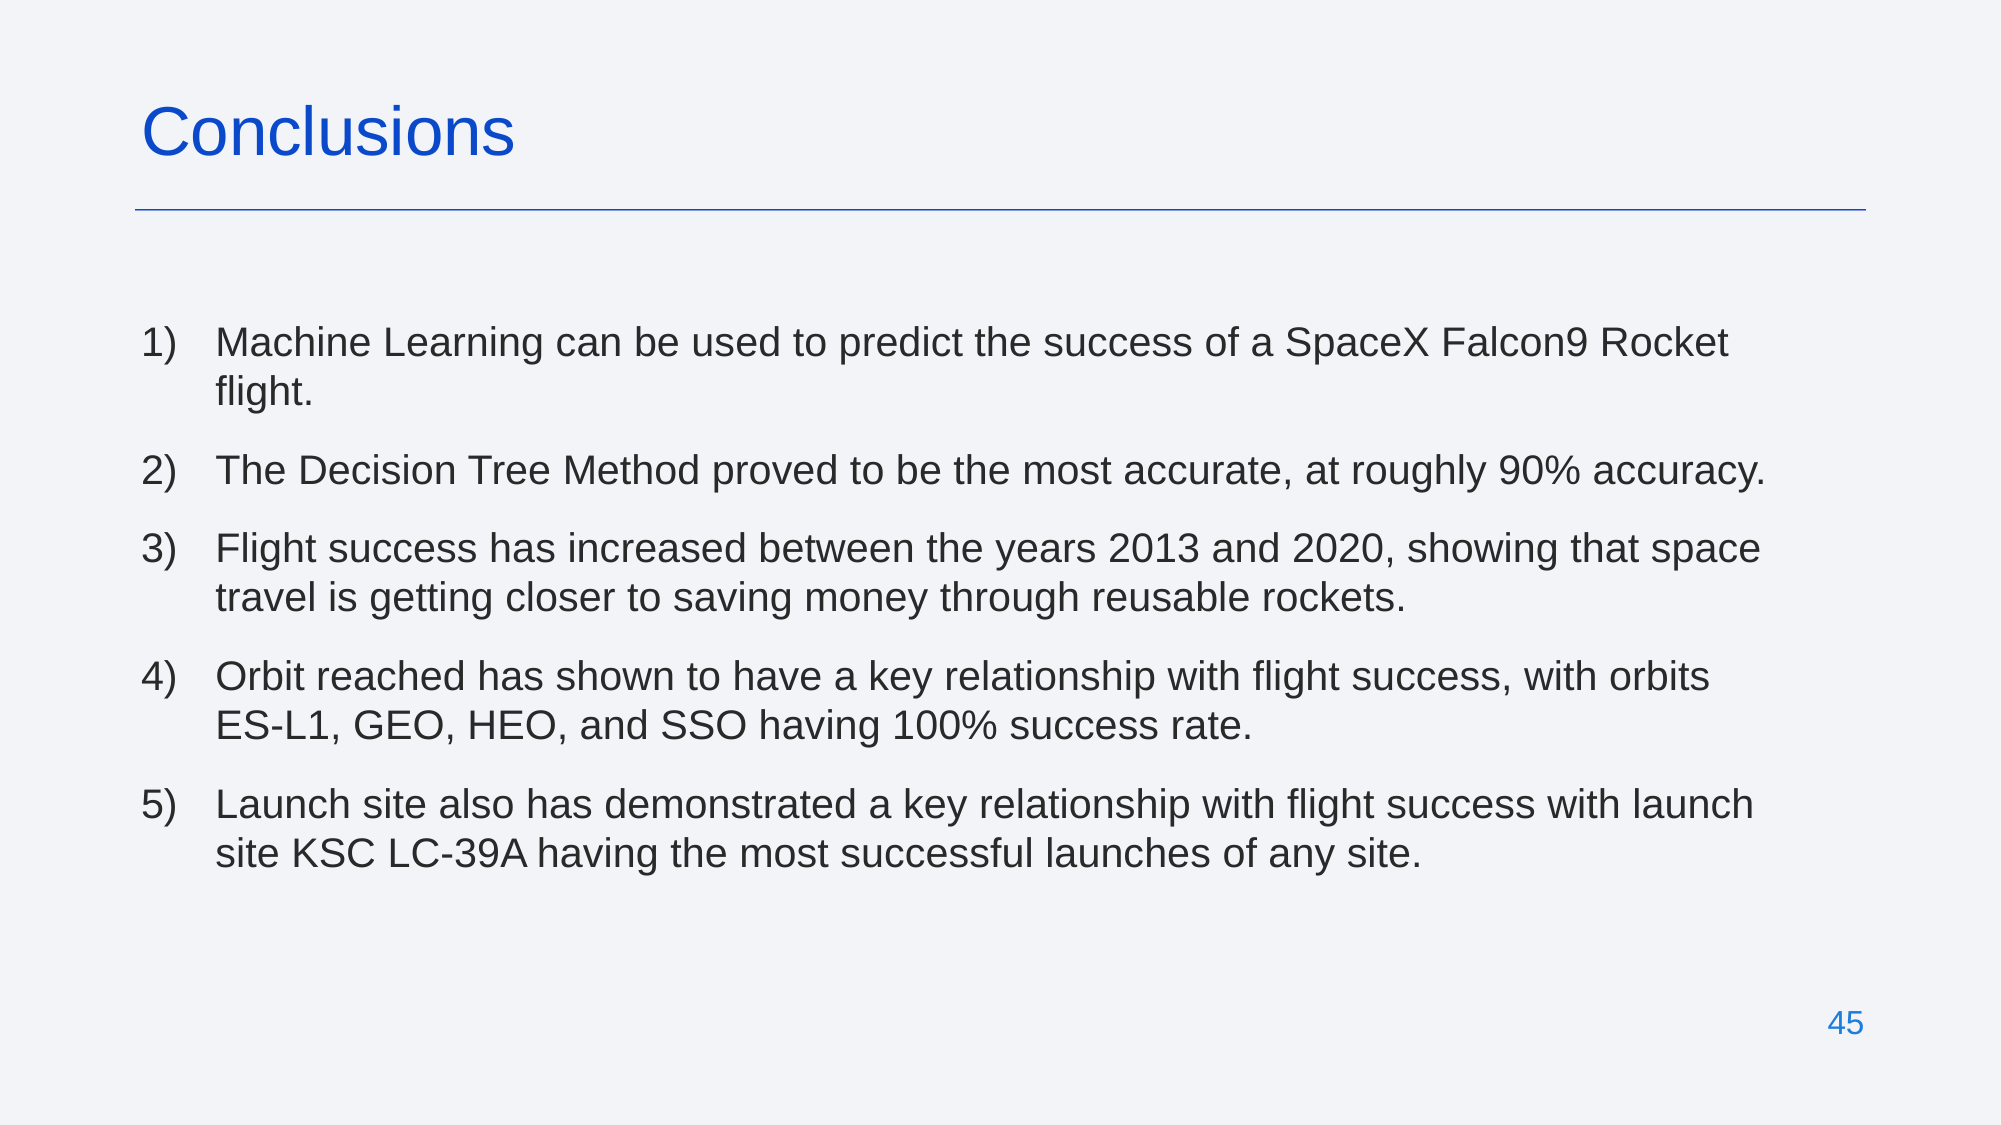

Conclusions
Machine Learning can be used to predict the success of a SpaceX Falcon9 Rocket flight.
The Decision Tree Method proved to be the most accurate, at roughly 90% accuracy.
Flight success has increased between the years 2013 and 2020, showing that space travel is getting closer to saving money through reusable rockets.
Orbit reached has shown to have a key relationship with flight success, with orbits ES-L1, GEO, HEO, and SSO having 100% success rate.
Launch site also has demonstrated a key relationship with flight success with launch site KSC LC-39A having the most successful launches of any site.
45